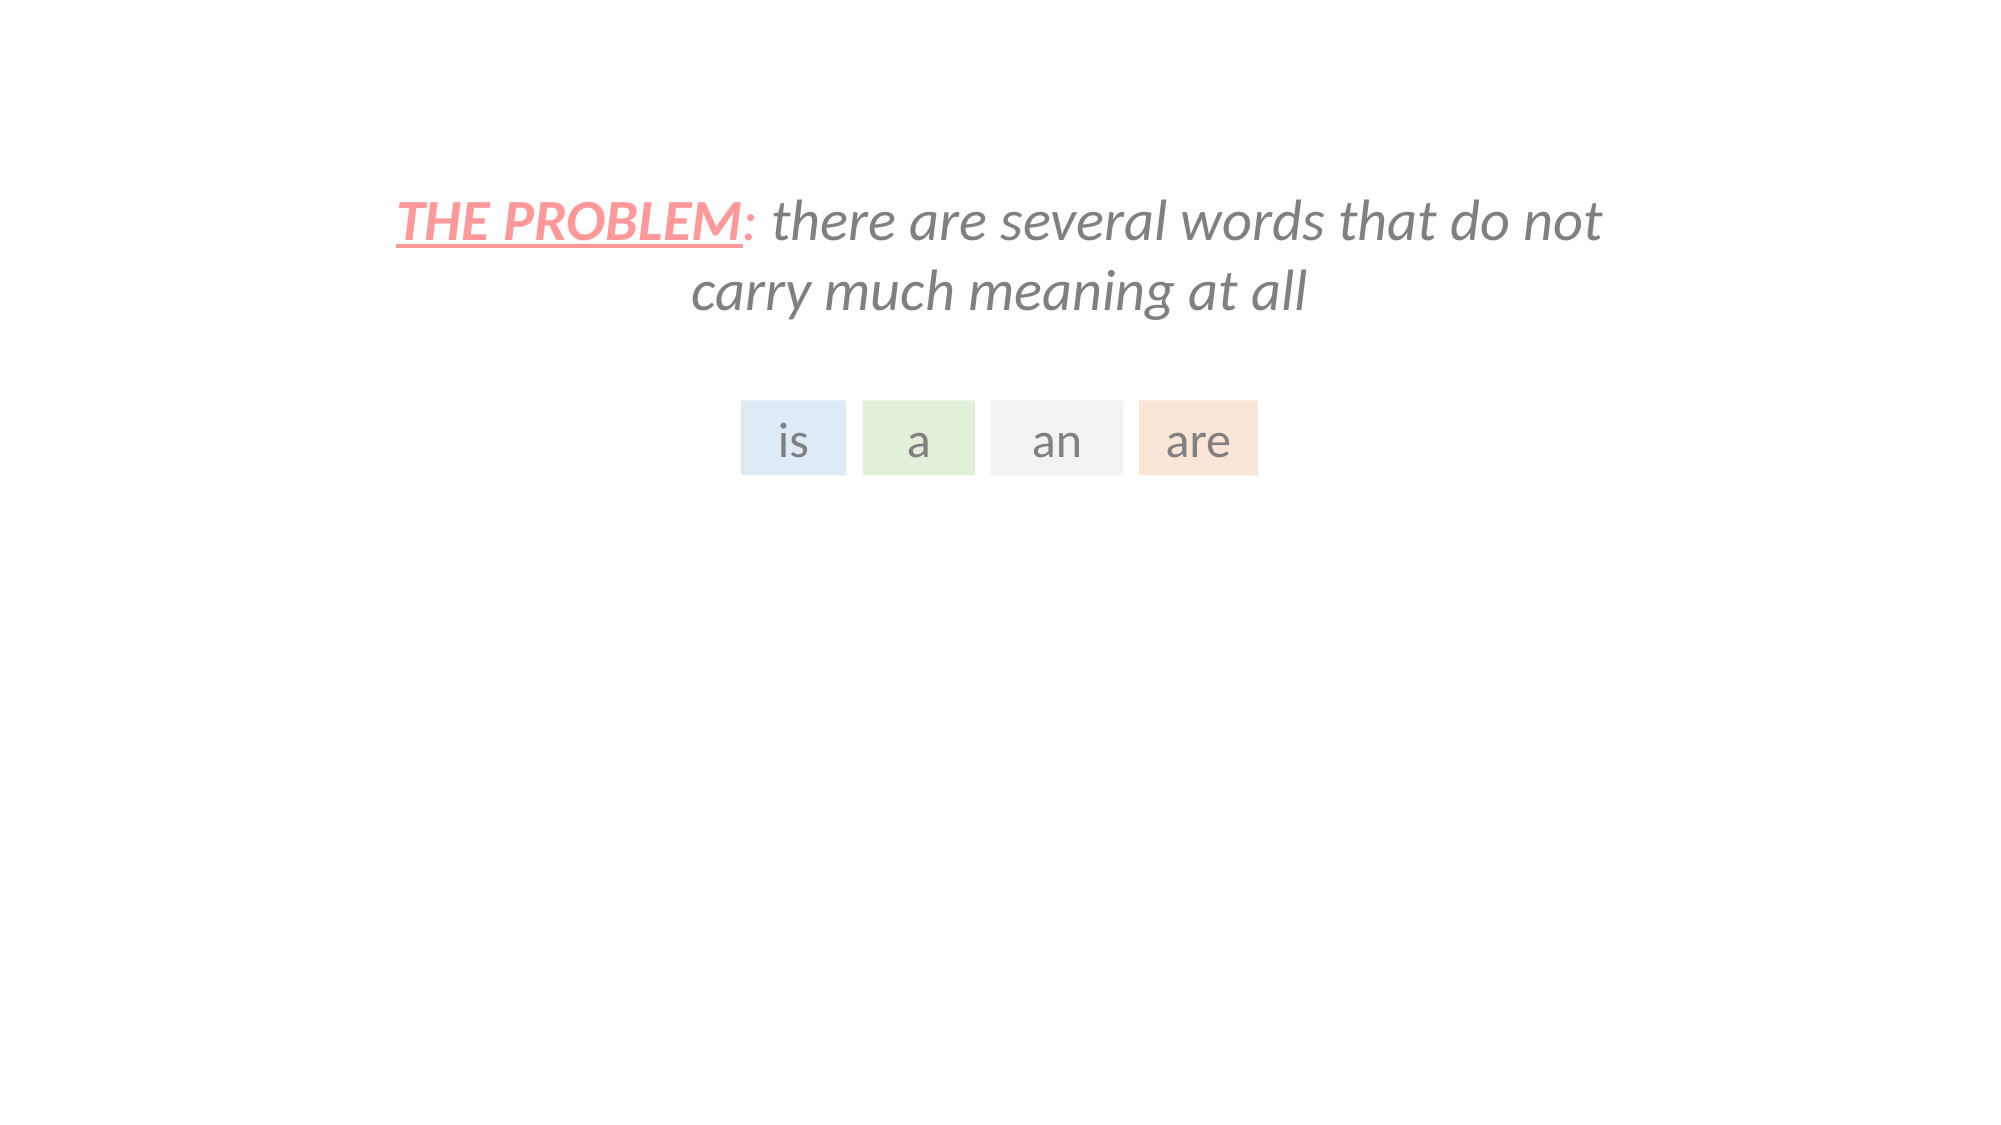

THE PROBLEM: there are several words that do not carry much meaning at all
a
an
are
is